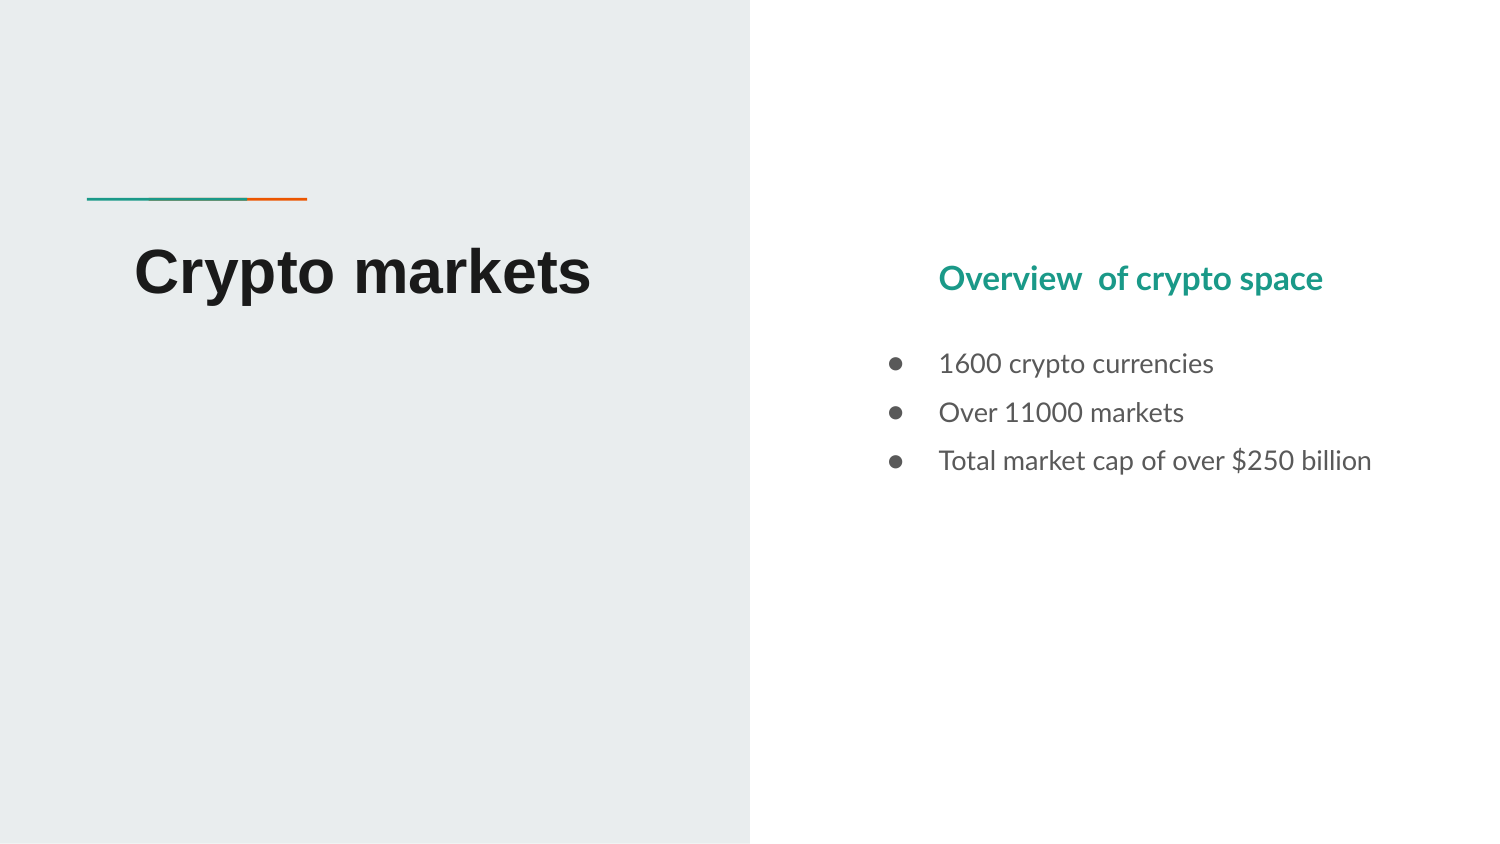

# Crypto markets

Overview  of crypto space
1600 crypto currencies
Over 11000 markets
Total market cap of over $250 billion